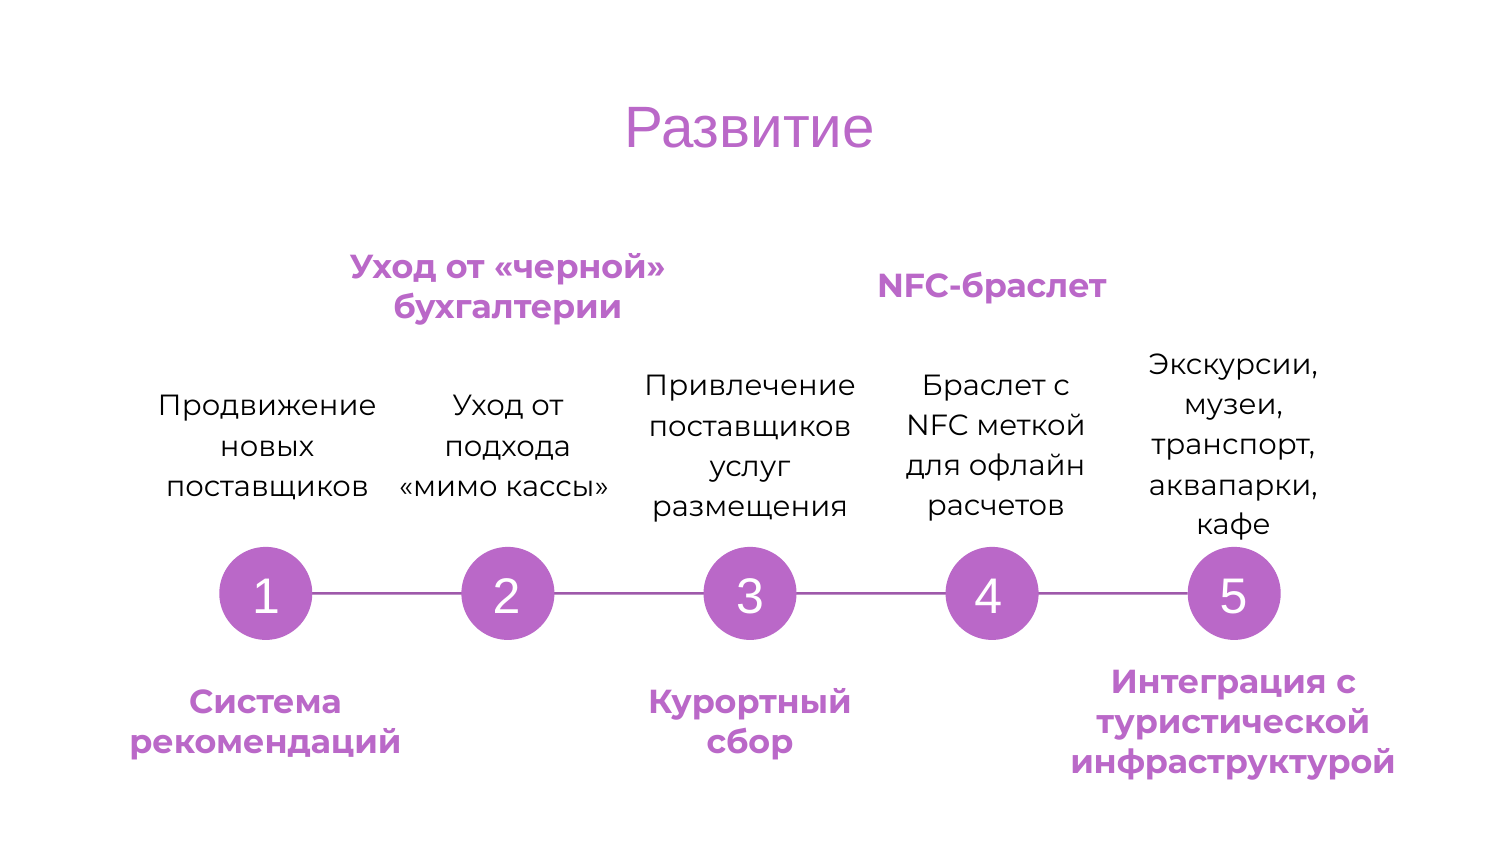

# Развитие
NFC-браслет
Уход от «черной» бухгалтерии
Экскурсии, музеи, транспорт, аквапарки, кафе
Браслет с NFC меткой для офлайн расчетов
Продвижение новых поставщиков
Уход от подхода
«мимо кассы»
Привлечение поставщиков услуг размещения

1

2

3

4

5

Курортный
сбор
Интеграция с туристической инфраструктурой
Система рекомендаций